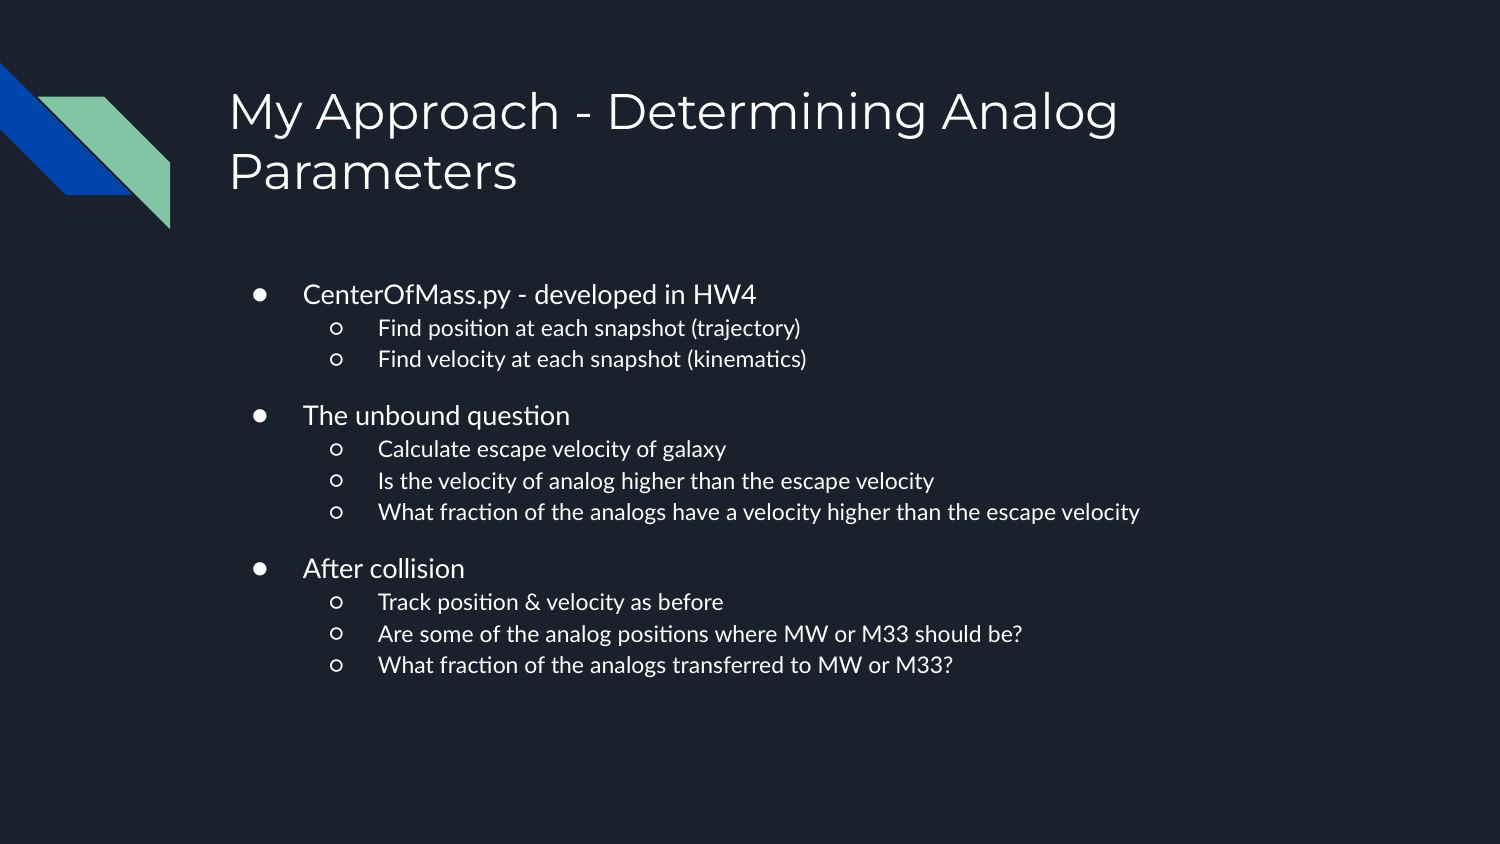

# My Approach - Determining Analog Parameters
CenterOfMass.py - developed in HW4
Find position at each snapshot (trajectory)
Find velocity at each snapshot (kinematics)
The unbound question
Calculate escape velocity of galaxy
Is the velocity of analog higher than the escape velocity
What fraction of the analogs have a velocity higher than the escape velocity
After collision
Track position & velocity as before
Are some of the analog positions where MW or M33 should be?
What fraction of the analogs transferred to MW or M33?